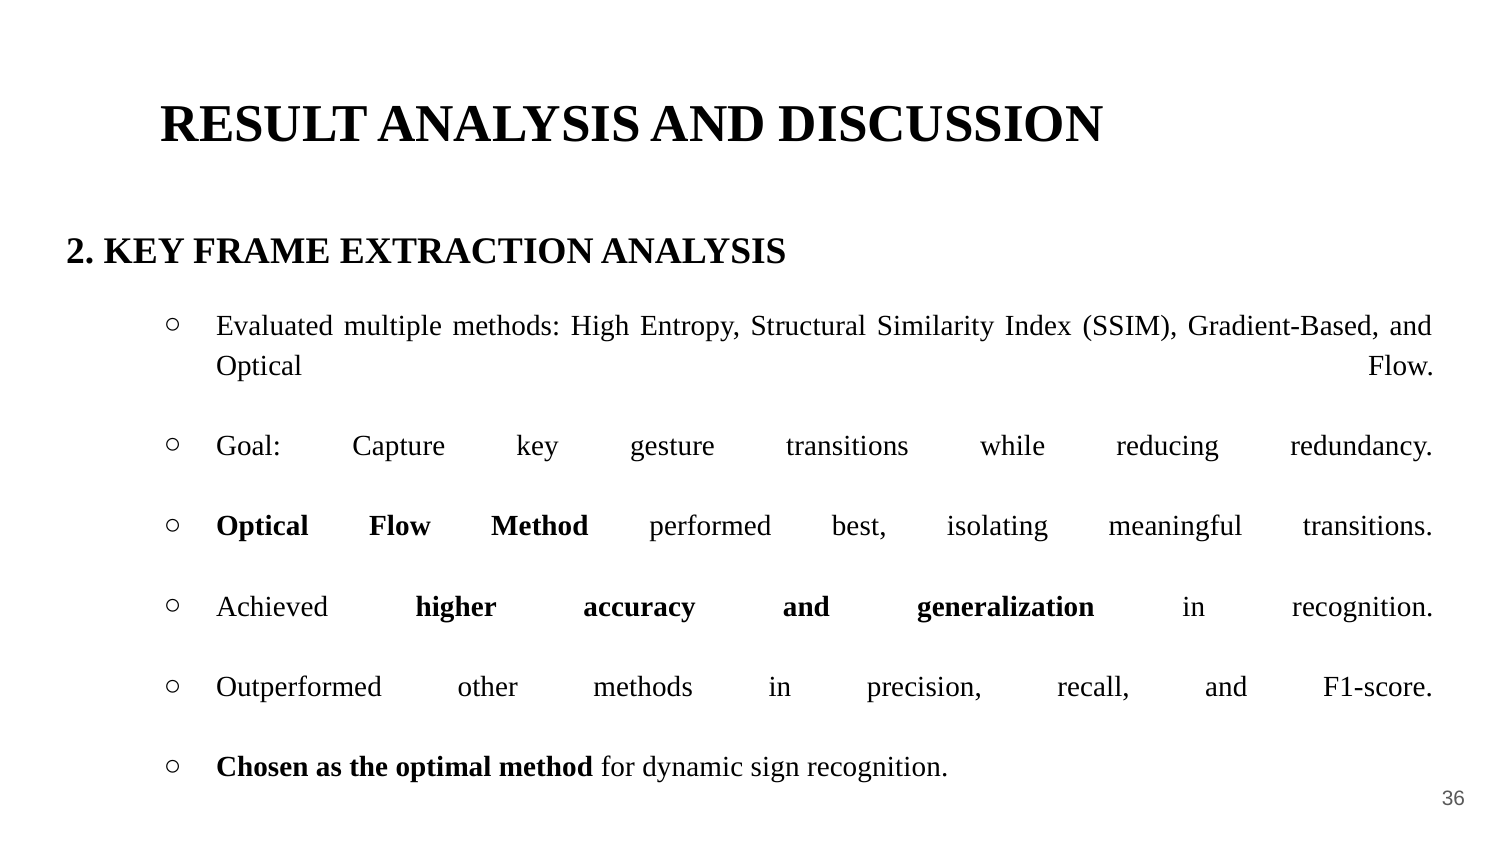

# RESULT ANALYSIS AND DISCUSSION

2. KEY FRAME EXTRACTION ANALYSIS
Evaluated multiple methods: High Entropy, Structural Similarity Index (SSIM), Gradient-Based, and Optical Flow.
Goal: Capture key gesture transitions while reducing redundancy.
Optical Flow Method performed best, isolating meaningful transitions.
Achieved higher accuracy and generalization in recognition.
Outperformed other methods in precision, recall, and F1-score.
Chosen as the optimal method for dynamic sign recognition.

36